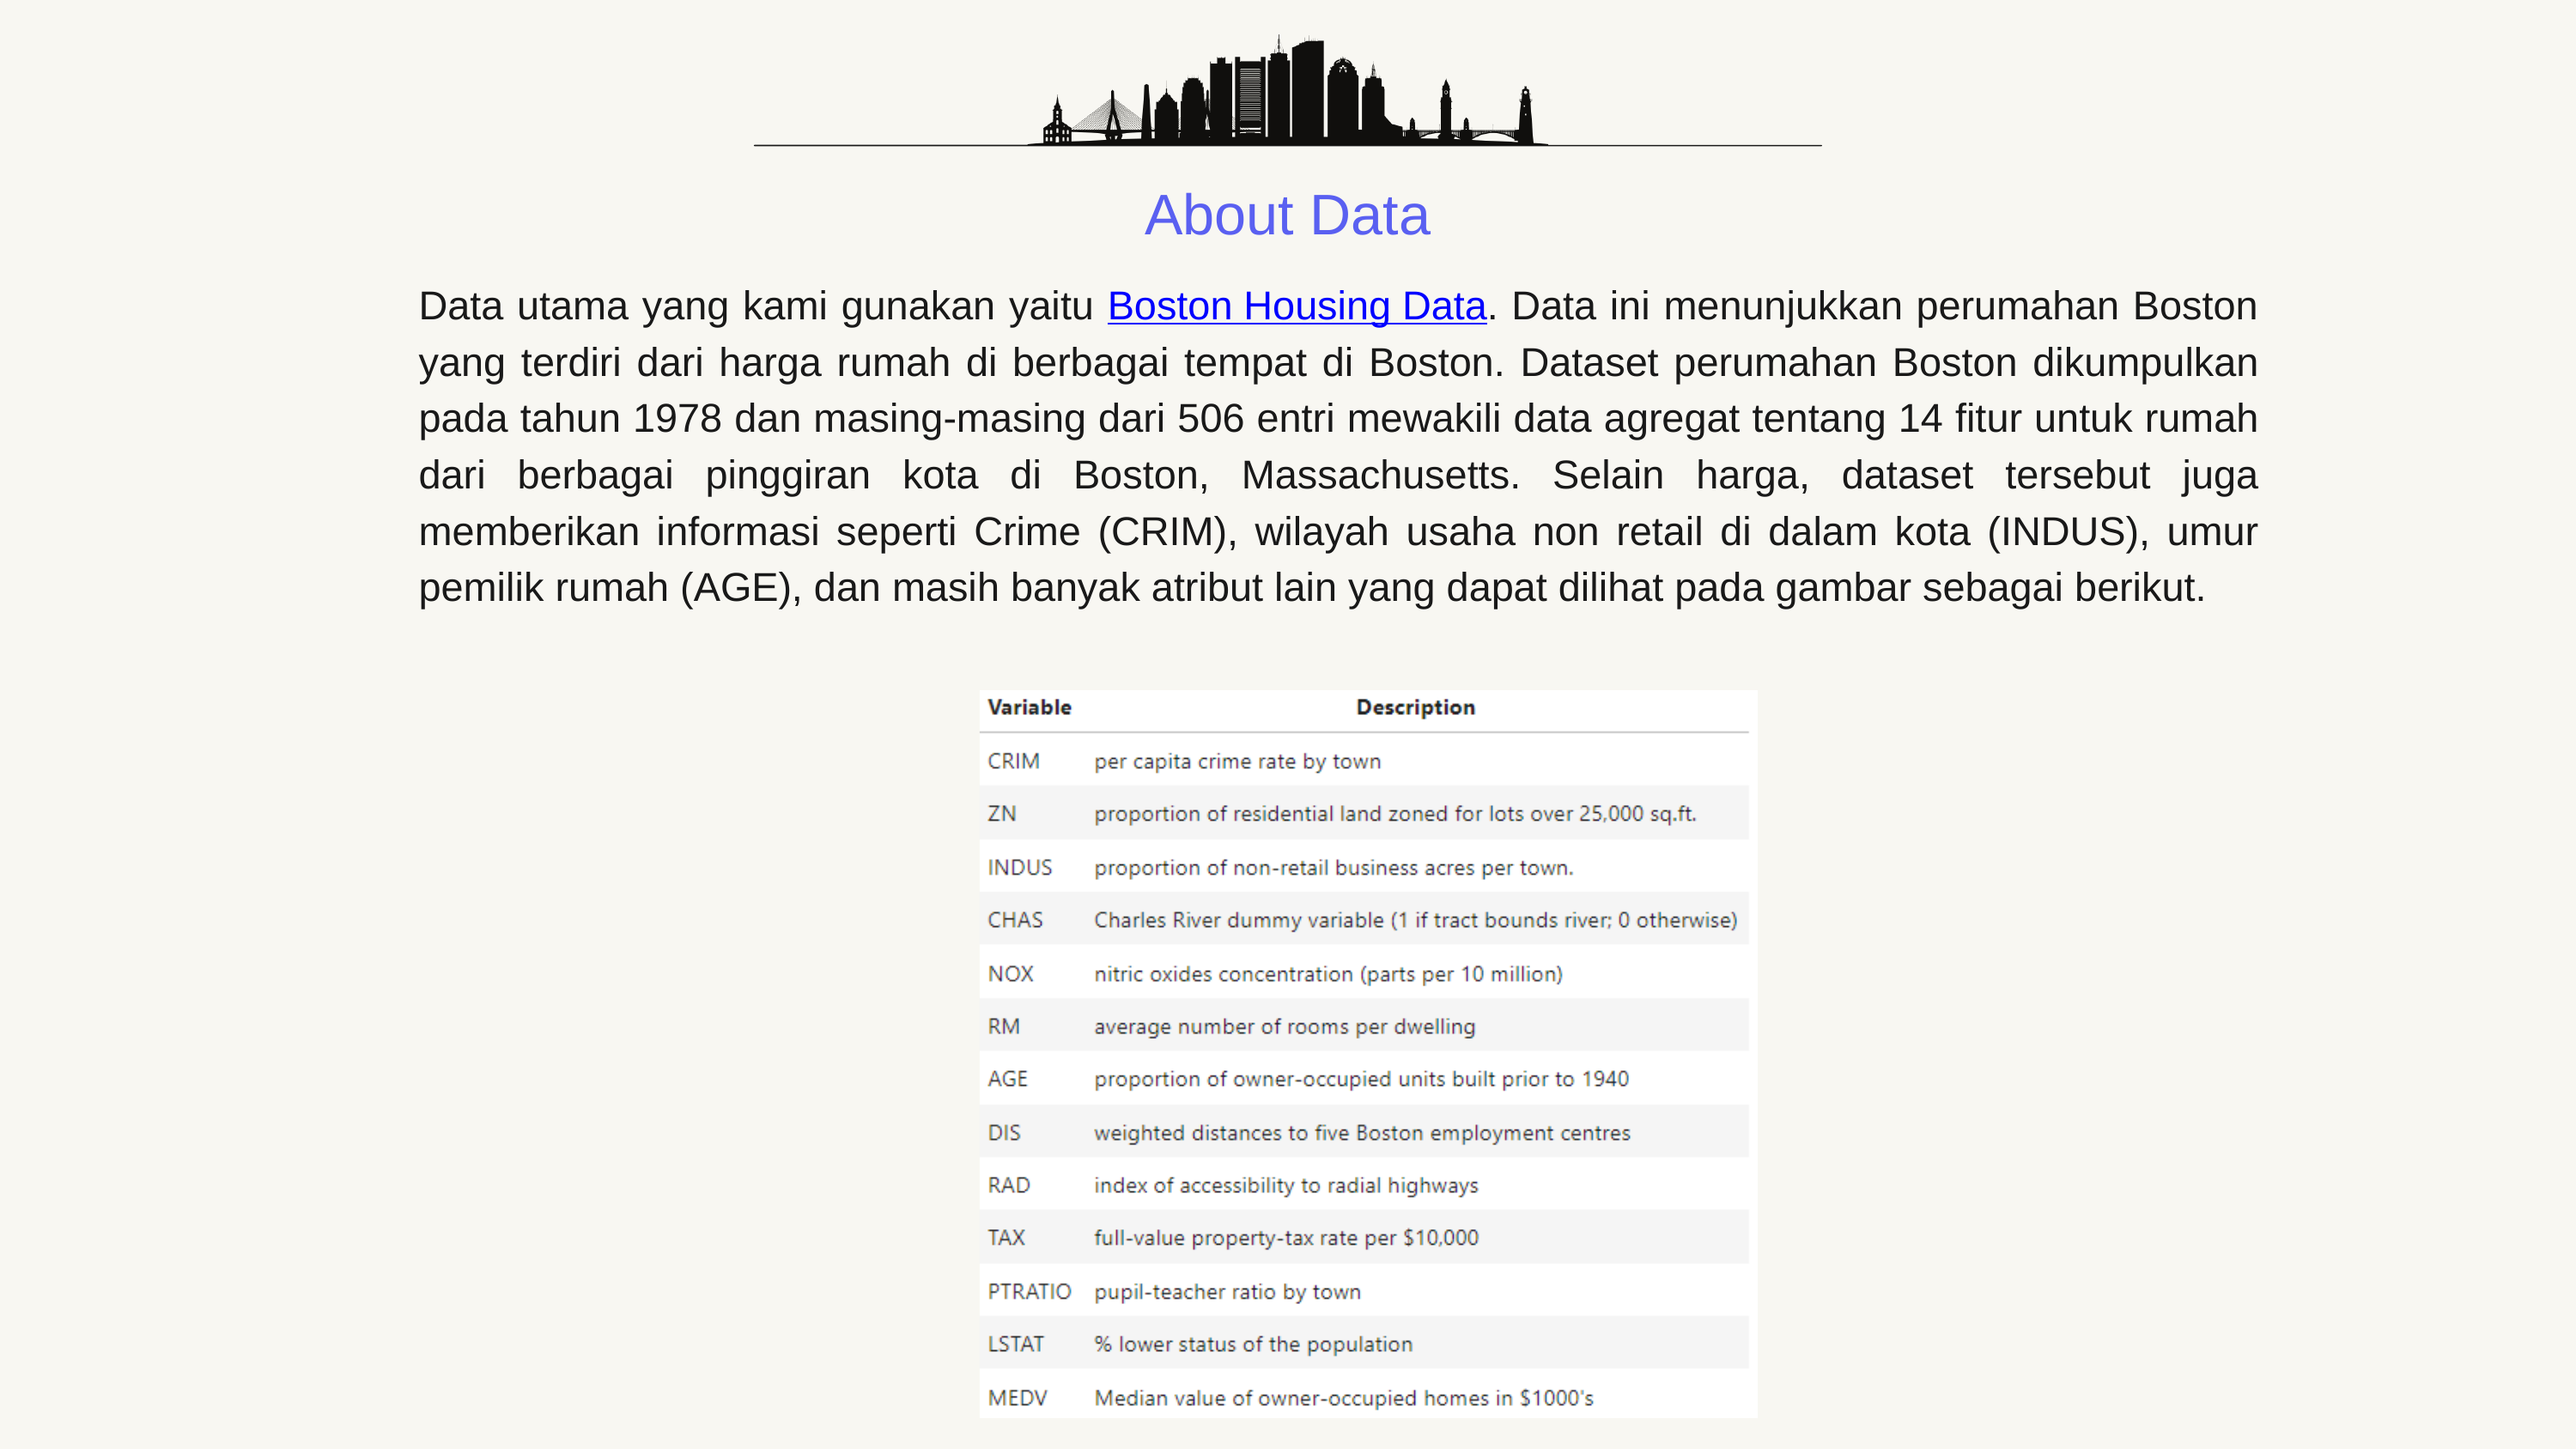

About Data
Data utama yang kami gunakan yaitu Boston Housing Data. Data ini menunjukkan perumahan Boston yang terdiri dari harga rumah di berbagai tempat di Boston. Dataset perumahan Boston dikumpulkan pada tahun 1978 dan masing-masing dari 506 entri mewakili data agregat tentang 14 fitur untuk rumah dari berbagai pinggiran kota di Boston, Massachusetts. Selain harga, dataset tersebut juga memberikan informasi seperti Crime (CRIM), wilayah usaha non retail di dalam kota (INDUS), umur pemilik rumah (AGE), dan masih banyak atribut lain yang dapat dilihat pada gambar sebagai berikut.